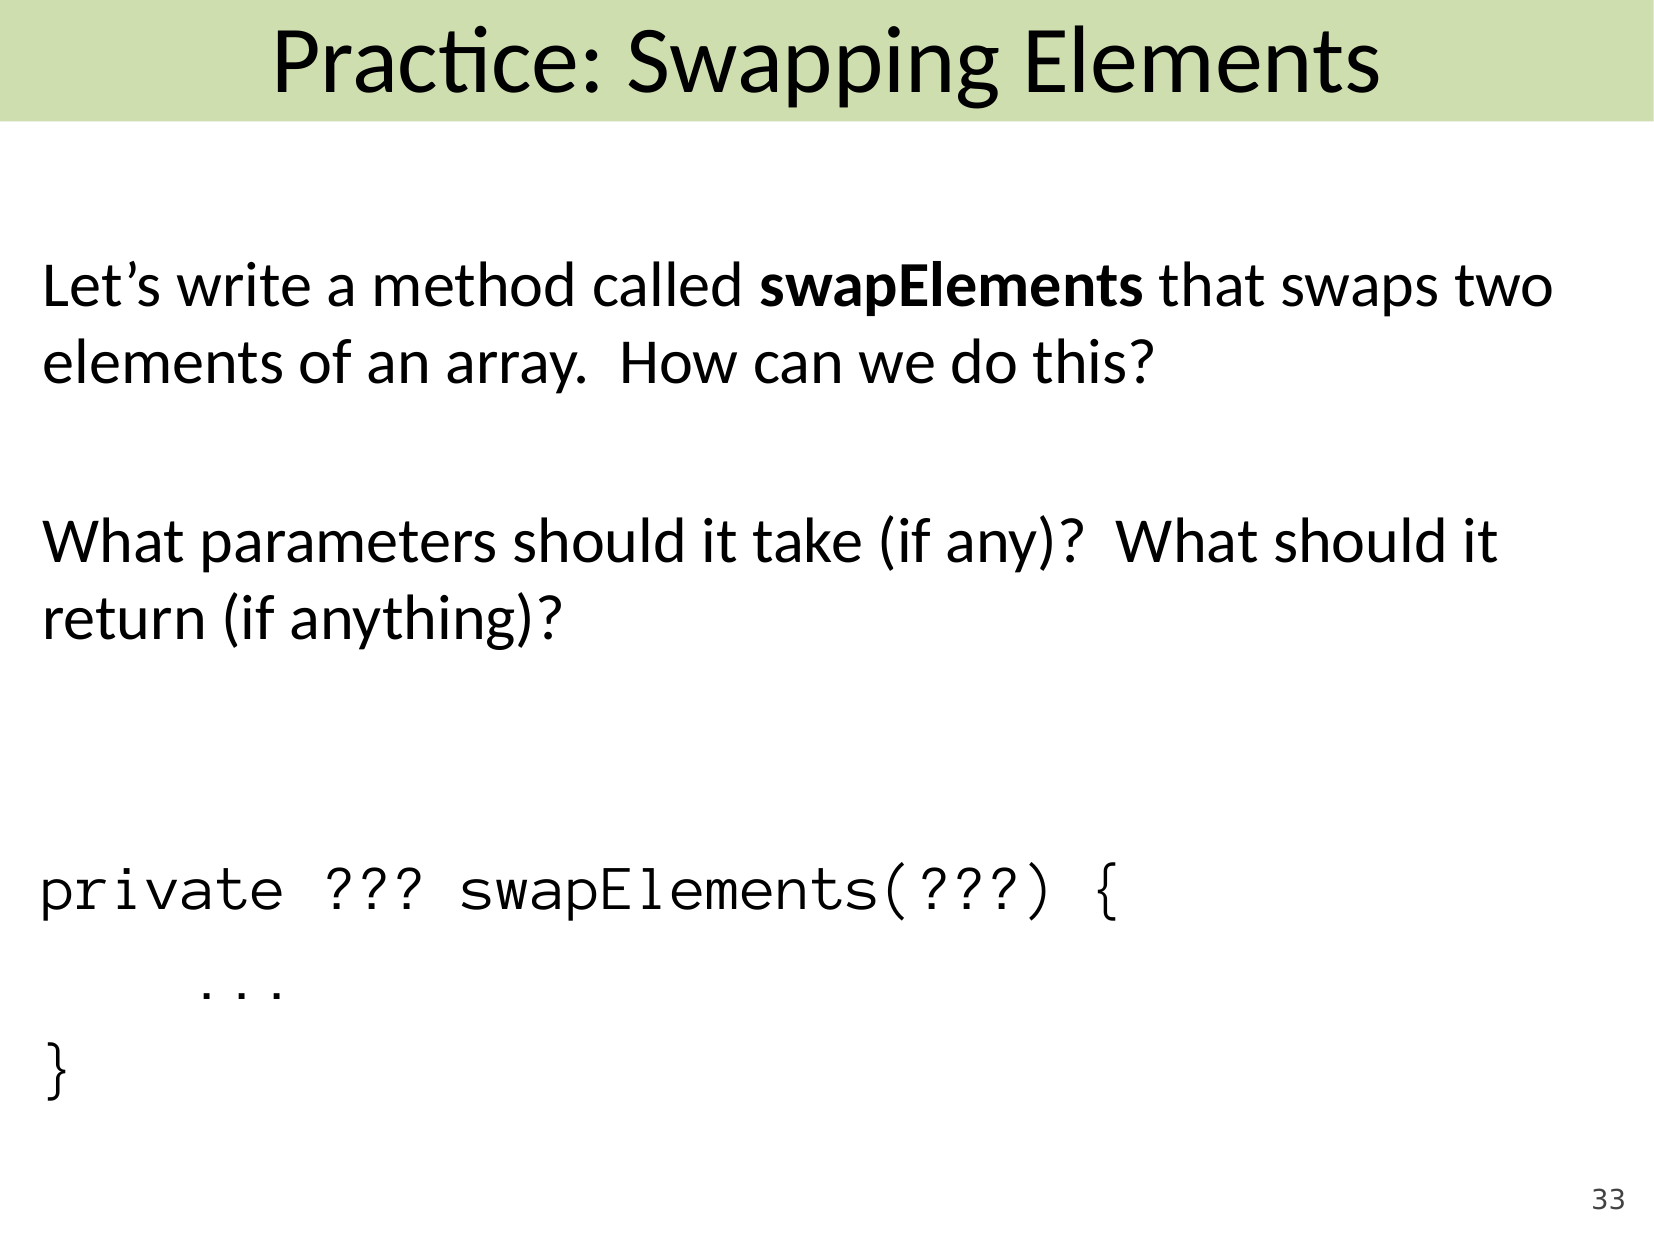

# Practice: Swapping Elements
Practice: Swapping Elements
Let’s write a method called swapElements that swaps two elements of an array.  How can we do this?

What parameters should it take (if any)?  What should it return (if anything)?

private ??? swapElements(???) {
	...
}